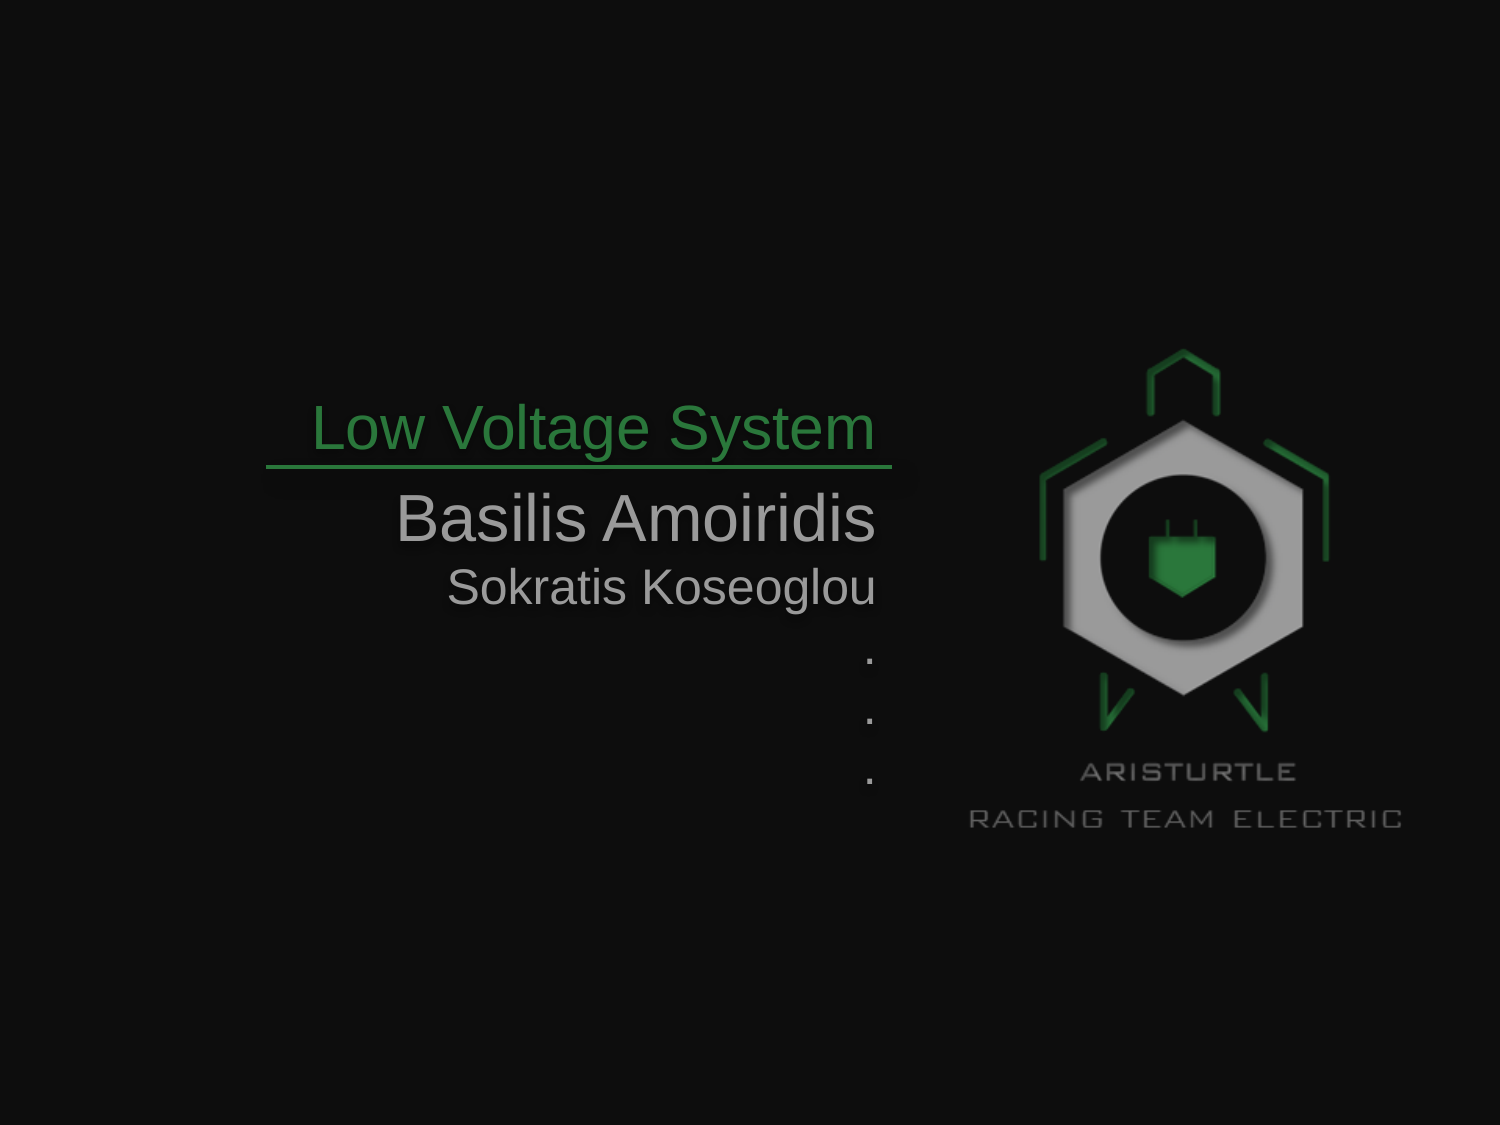

Low Voltage System
Basilis Amoiridis
Sokratis Koseoglou
.
.
.